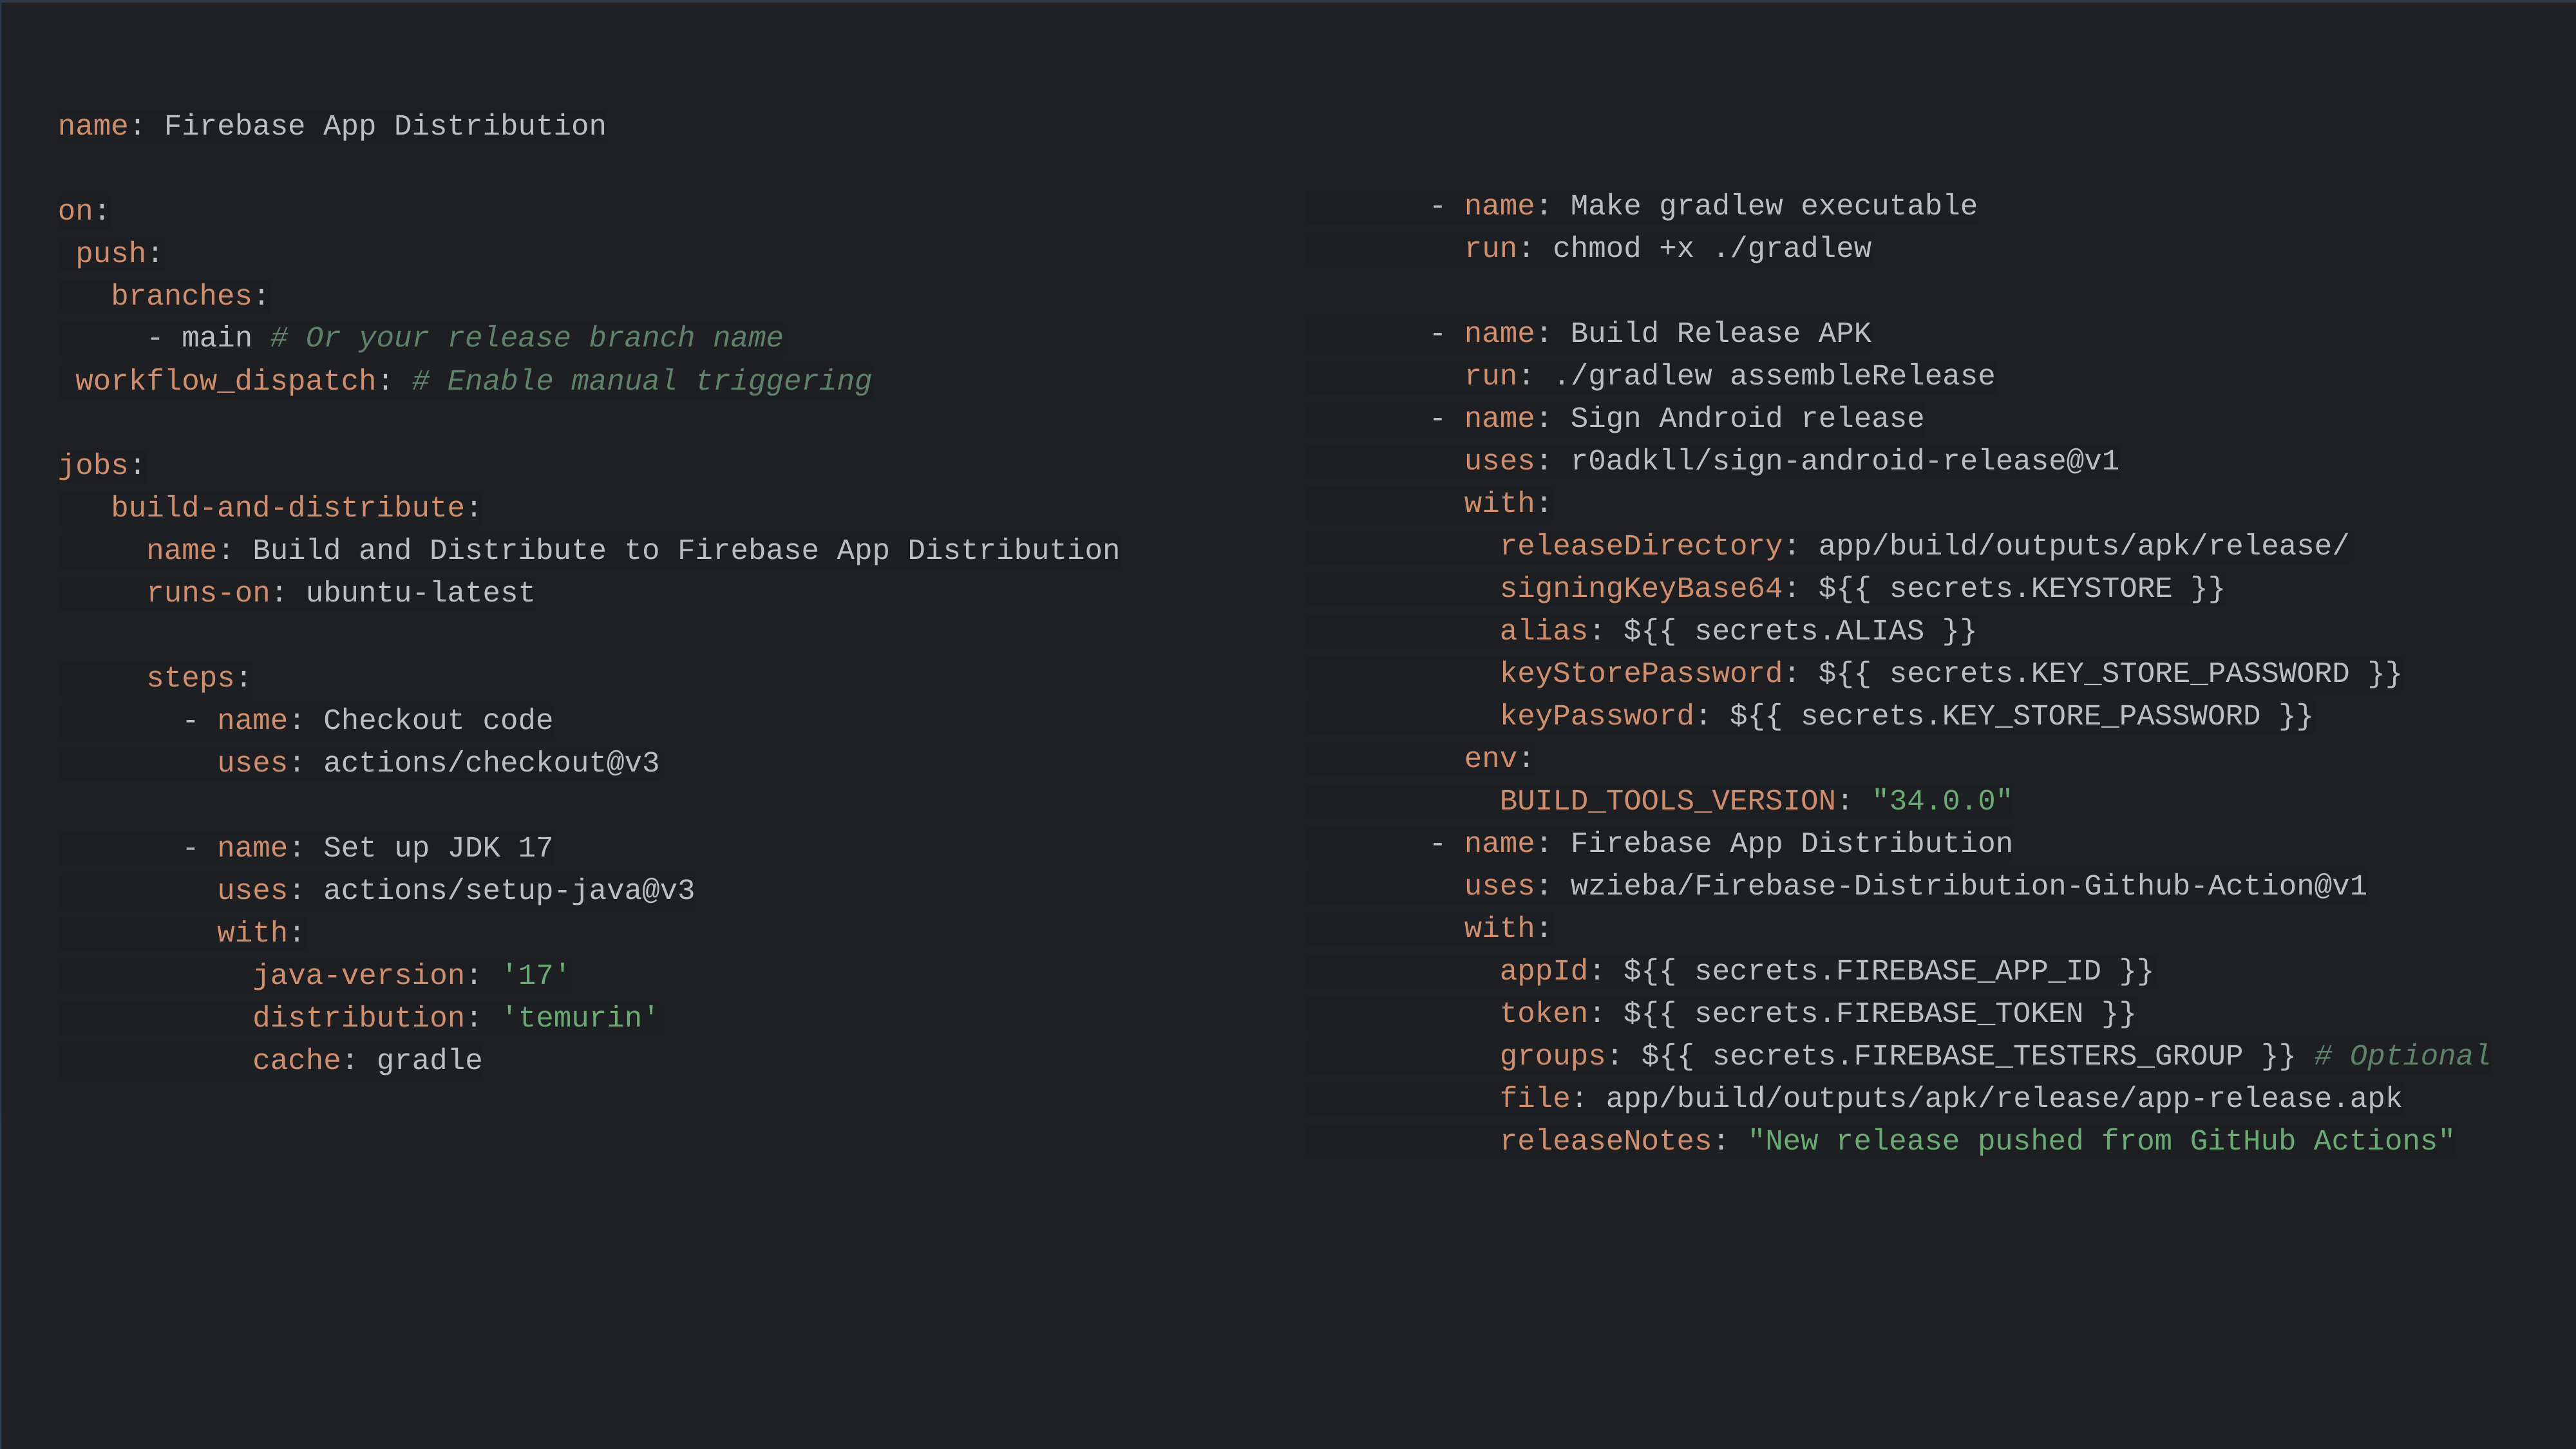

name: Firebase App Distribution

on:
 push:
   branches:
     - main # Or your release branch name
 workflow_dispatch: # Enable manual triggering

jobs:
   build-and-distribute:
     name: Build and Distribute to Firebase App Distribution
     runs-on: ubuntu-latest

     steps:
       - name: Checkout code
         uses: actions/checkout@v3

       - name: Set up JDK 17
         uses: actions/setup-java@v3
         with:
           java-version: '17'
           distribution: 'temurin'
           cache: gradle

       - name: Make gradlew executable
         run: chmod +x ./gradlew

       - name: Build Release APK
         run: ./gradlew assembleRelease
       - name: Sign Android release
         uses: r0adkll/sign-android-release@v1
         with:
           releaseDirectory: app/build/outputs/apk/release/
           signingKeyBase64: ${{ secrets.KEYSTORE }}
           alias: ${{ secrets.ALIAS }}
           keyStorePassword: ${{ secrets.KEY_STORE_PASSWORD }}
           keyPassword: ${{ secrets.KEY_STORE_PASSWORD }}
         env:
           BUILD_TOOLS_VERSION: "34.0.0"
       - name: Firebase App Distribution
         uses: wzieba/Firebase-Distribution-Github-Action@v1
         with:
           appId: ${{ secrets.FIREBASE_APP_ID }}
           token: ${{ secrets.FIREBASE_TOKEN }}
           groups: ${{ secrets.FIREBASE_TESTERS_GROUP }} # Optional
           file: app/build/outputs/apk/release/app-release.apk
           releaseNotes: "New release pushed from GitHub Actions"